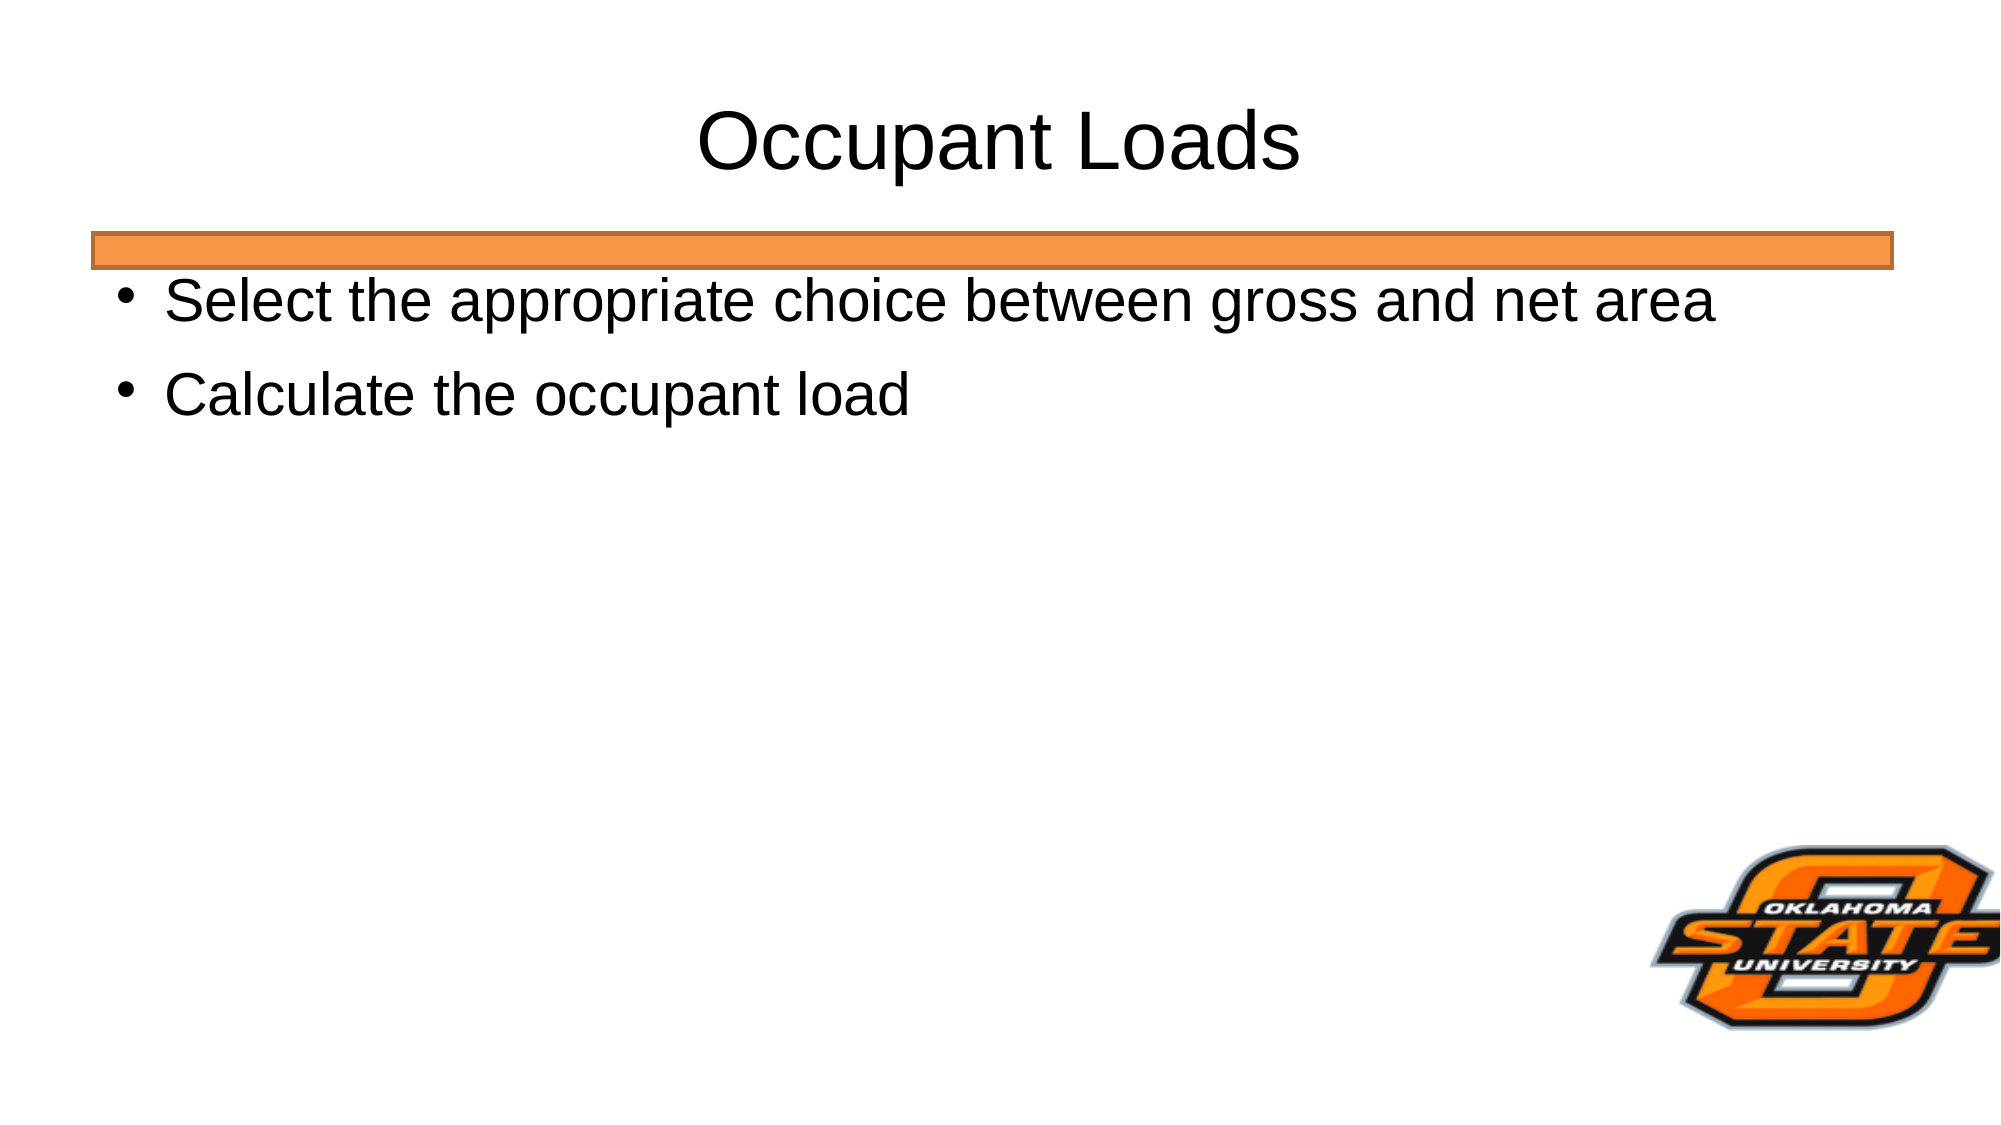

# Occupant Loads
Select the appropriate choice between gross and net area
Calculate the occupant load